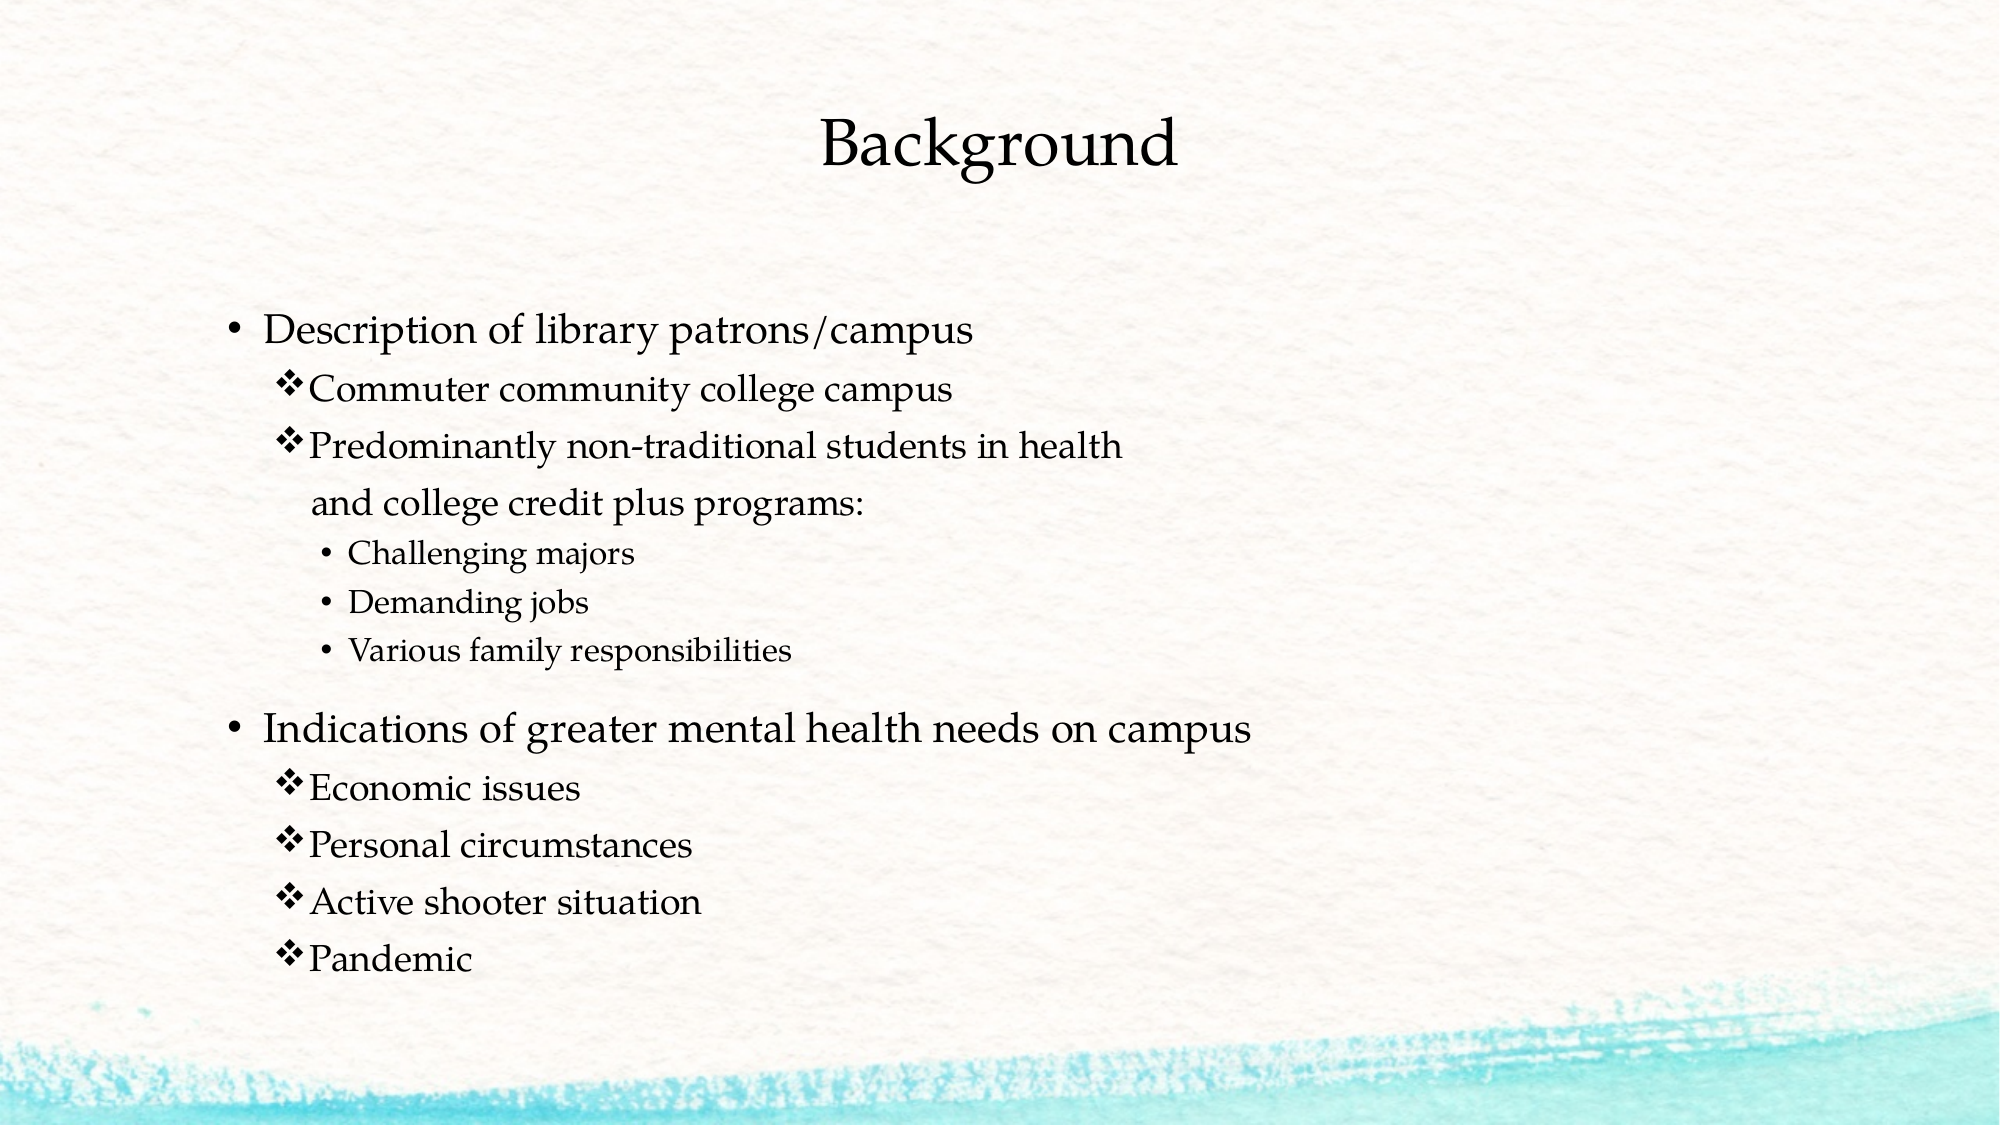

# Background
Description of library patrons/campus
Commuter community college campus
Predominantly non-traditional students in health
    and college credit plus programs:
Challenging majors
Demanding jobs
Various family responsibilities
Indications of greater mental health needs on campus
Economic issues
Personal circumstances
Active shooter situation
Pandemic